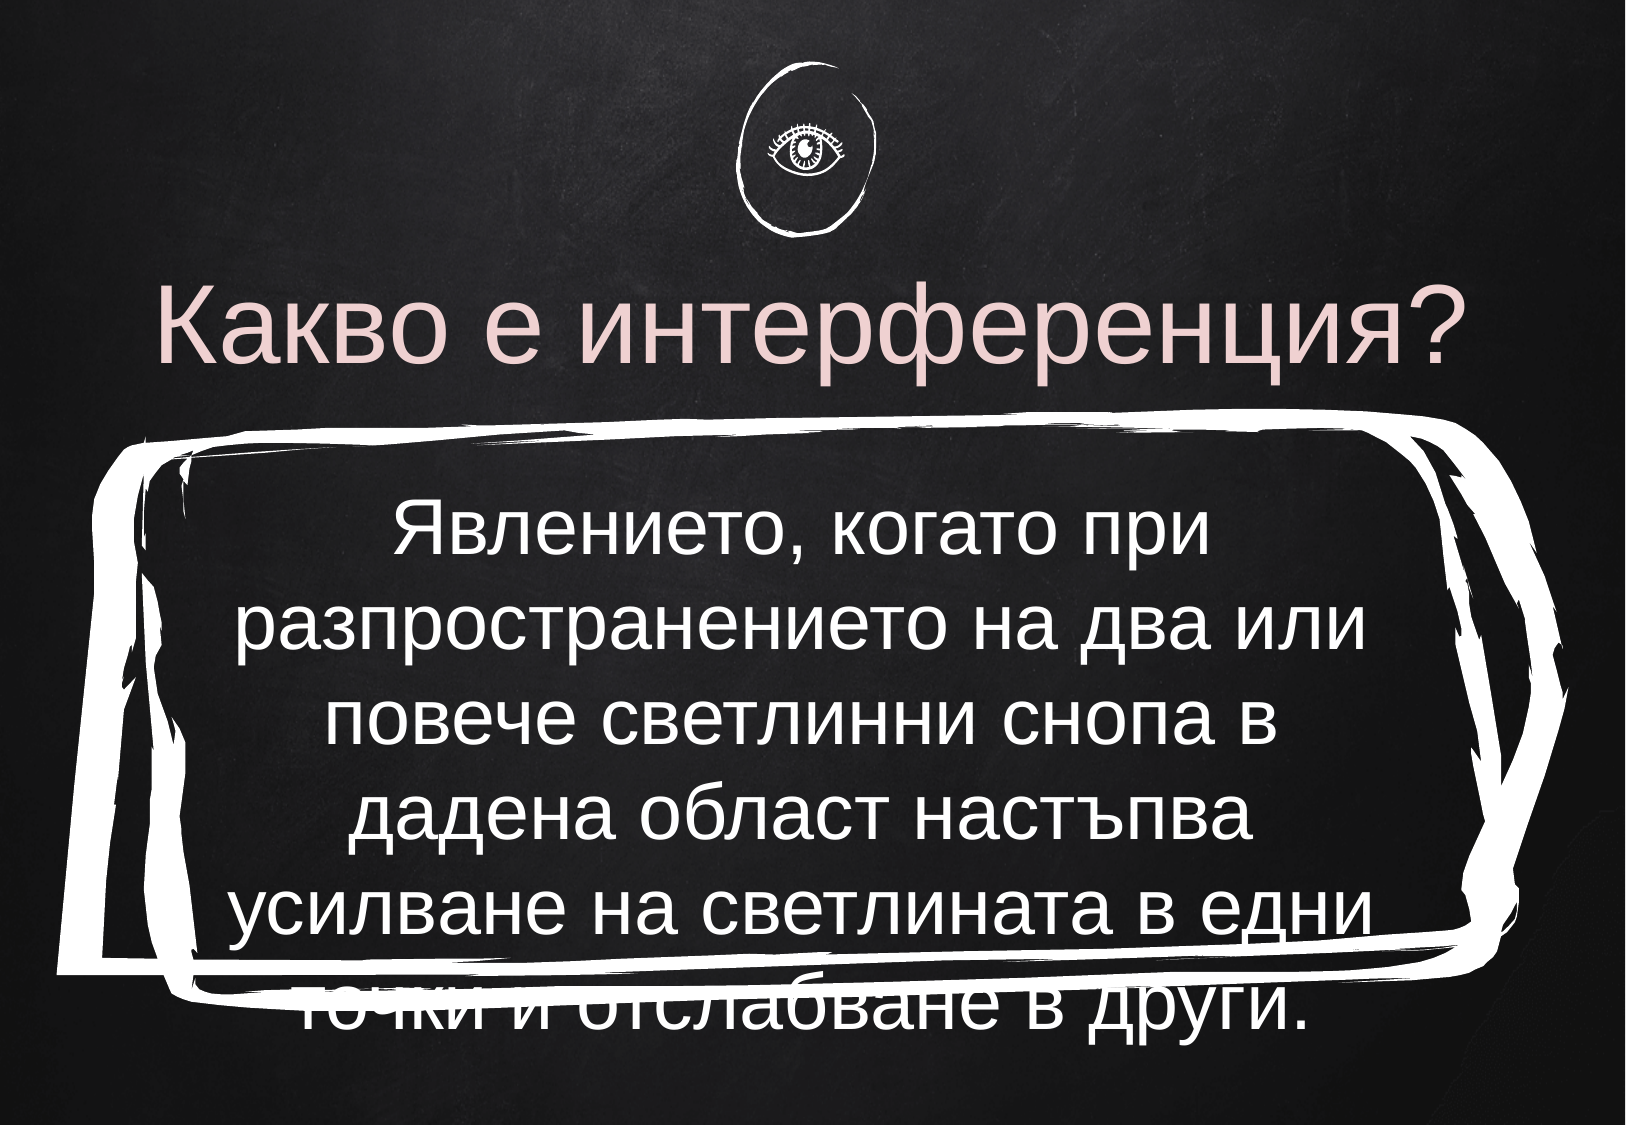

# Какво е интерференция?

Явлението, когато при разпространението на два или повече светлинни снопа в дадена област настъпва усилване на светлината в едни точки и отслабване в други.